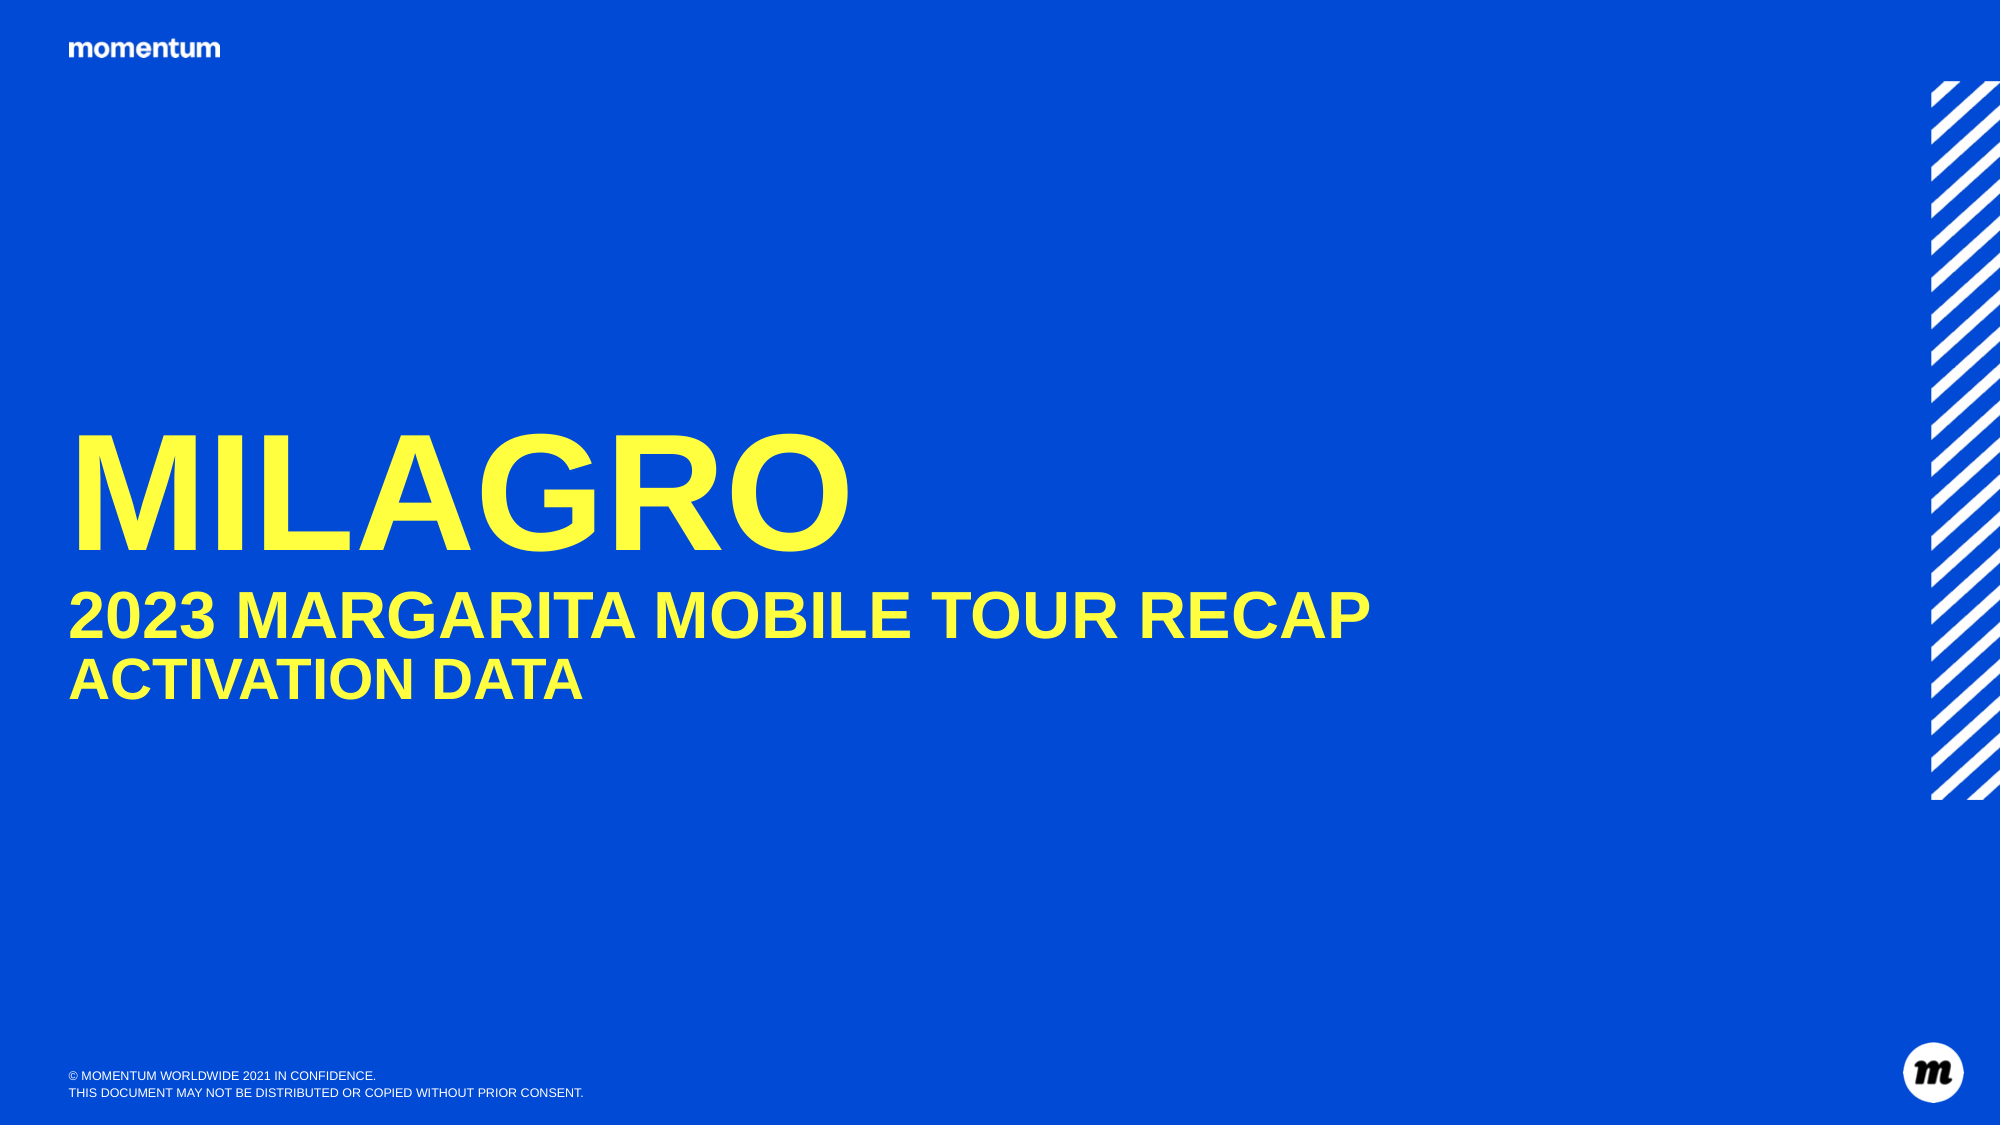

# MILAGRO 2023 MARGARITA MOBILE TOUR RECAP
ACTIVATION DATA